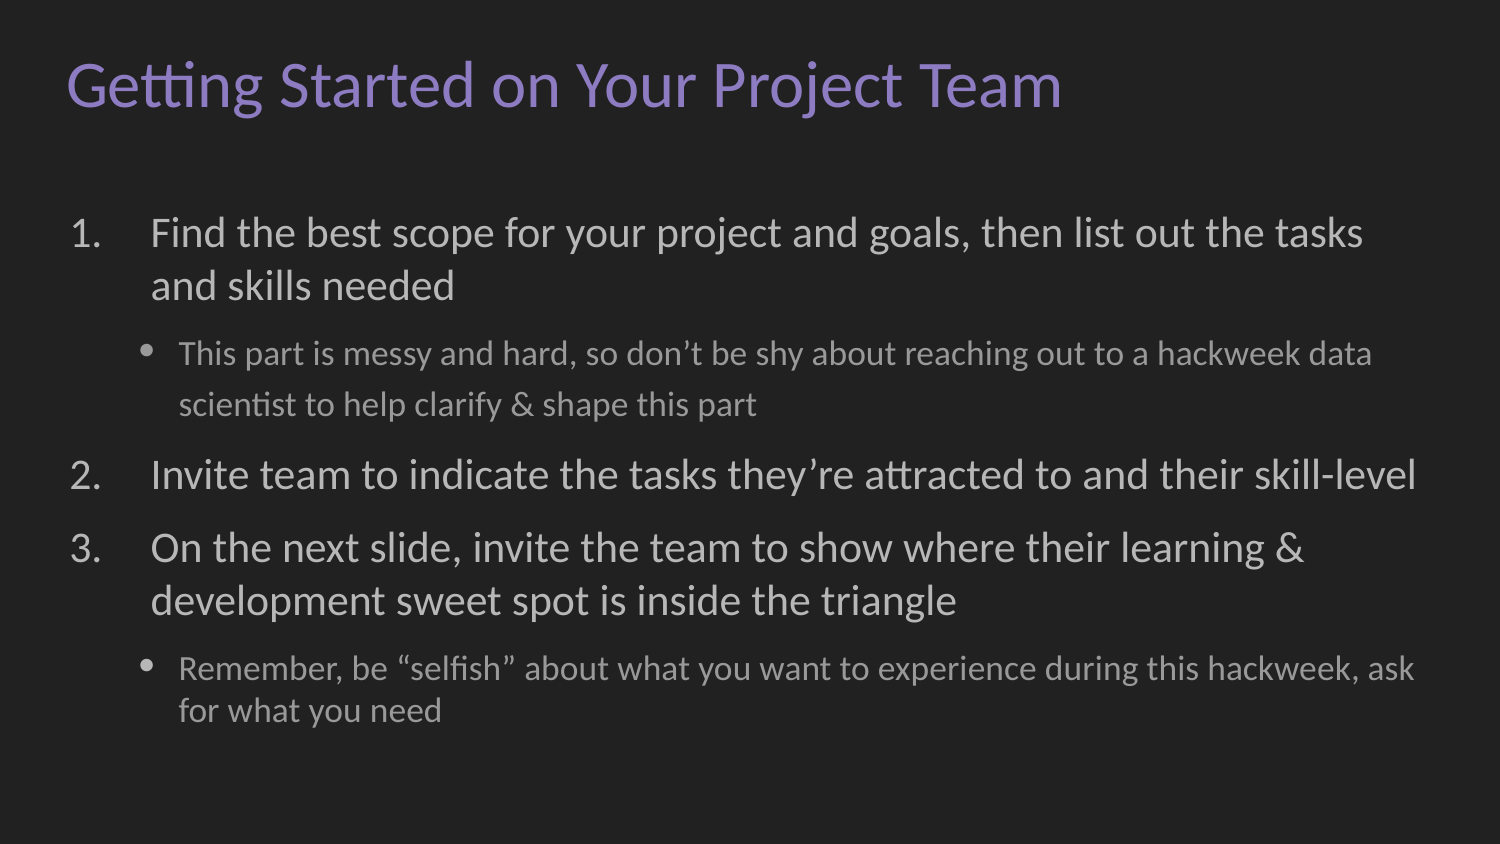

# Getting Started on Your Project Team
Find the best scope for your project and goals, then list out the tasks and skills needed
This part is messy and hard, so don’t be shy about reaching out to a hackweek data scientist to help clarify & shape this part
Invite team to indicate the tasks they’re attracted to and their skill-level
On the next slide, invite the team to show where their learning & development sweet spot is inside the triangle
Remember, be “selfish” about what you want to experience during this hackweek, ask for what you need